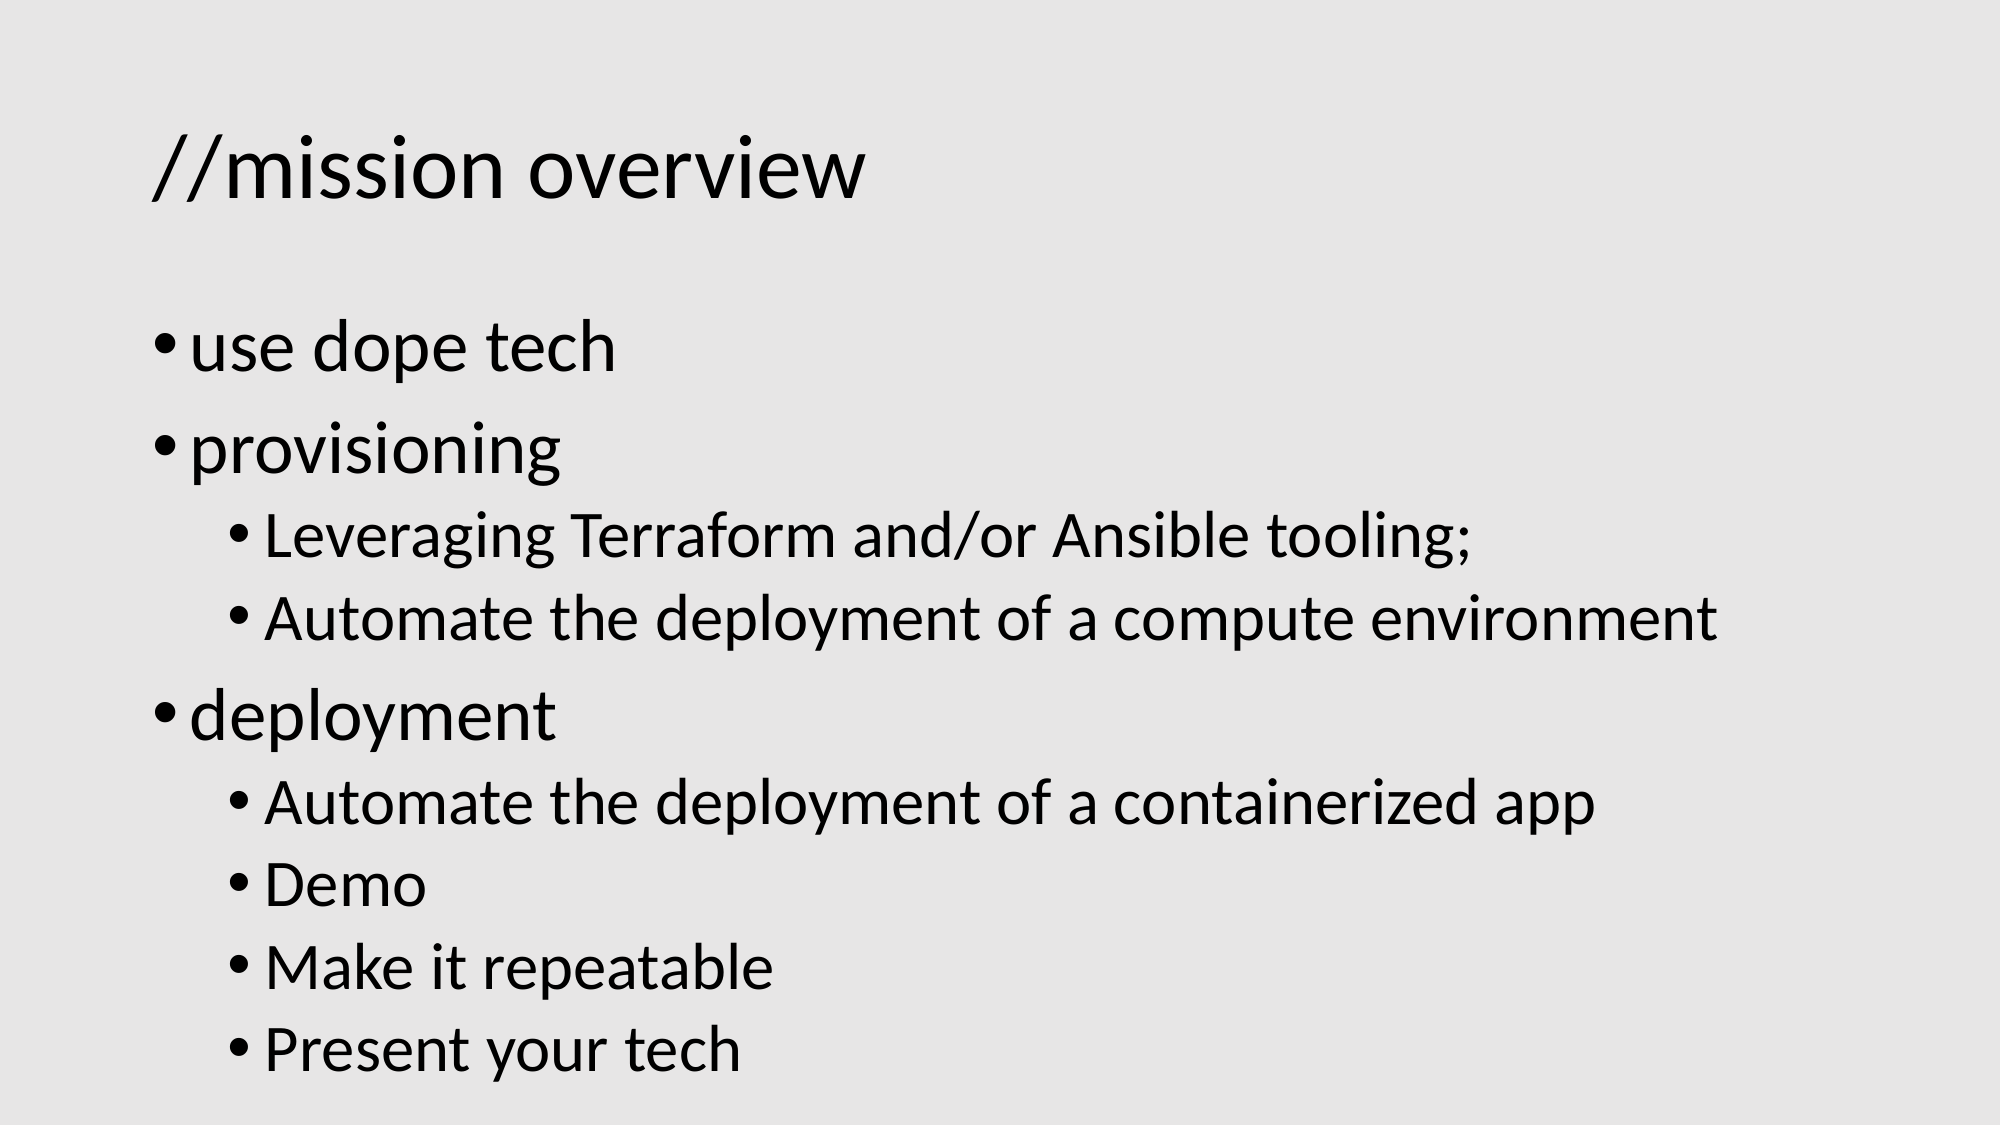

# //mission overview
use dope tech
provisioning
Leveraging Terraform and/or Ansible tooling;
Automate the deployment of a compute environment
deployment
Automate the deployment of a containerized app
Demo
Make it repeatable
Present your tech